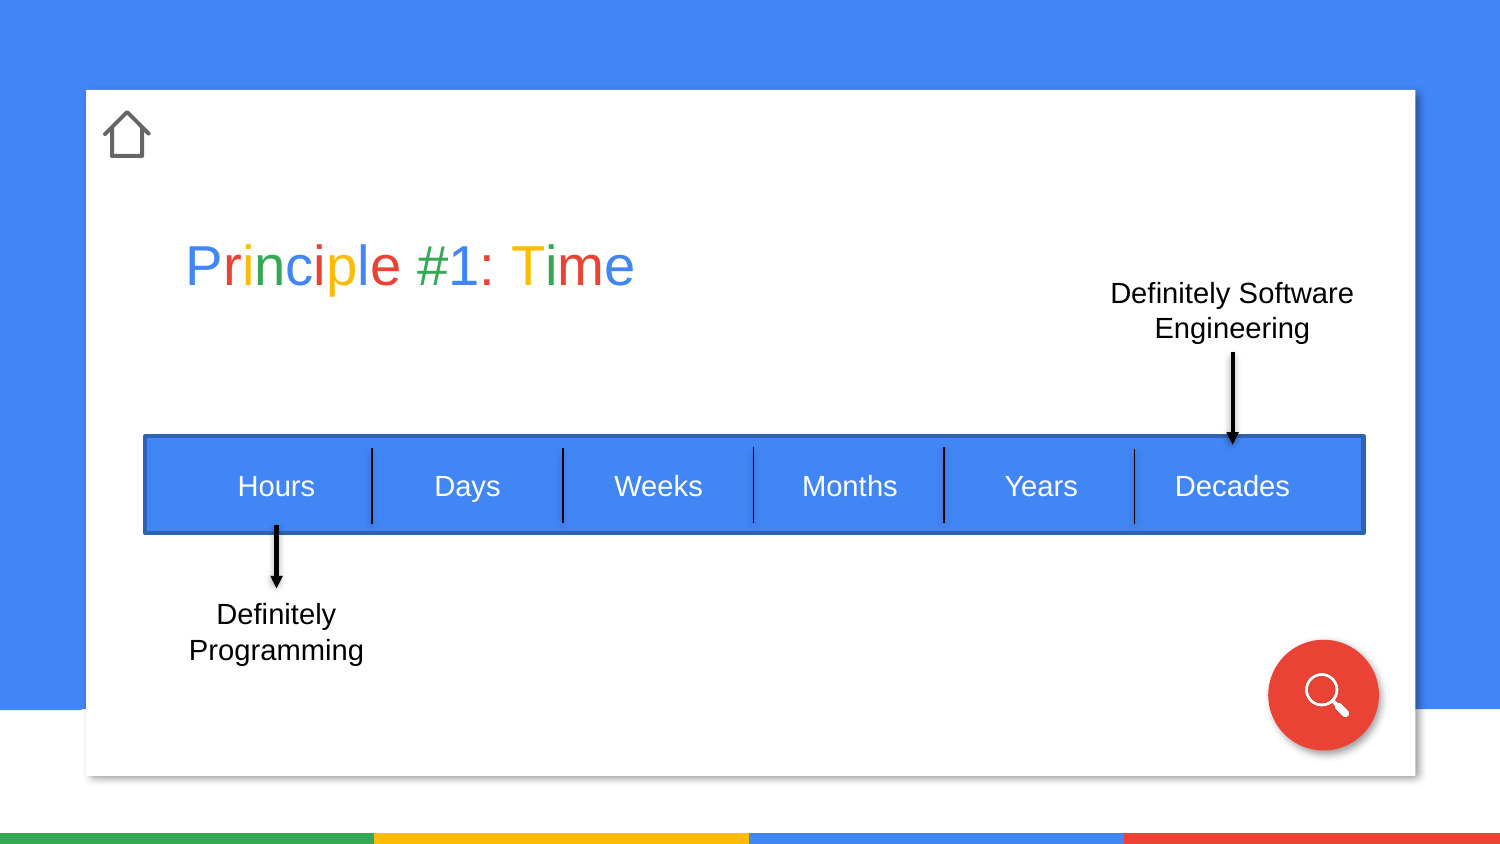

Principle #1: Time
Definitely Software Engineering

Hours
Days
Weeks
Months
Years
Decades

Definitely Programming